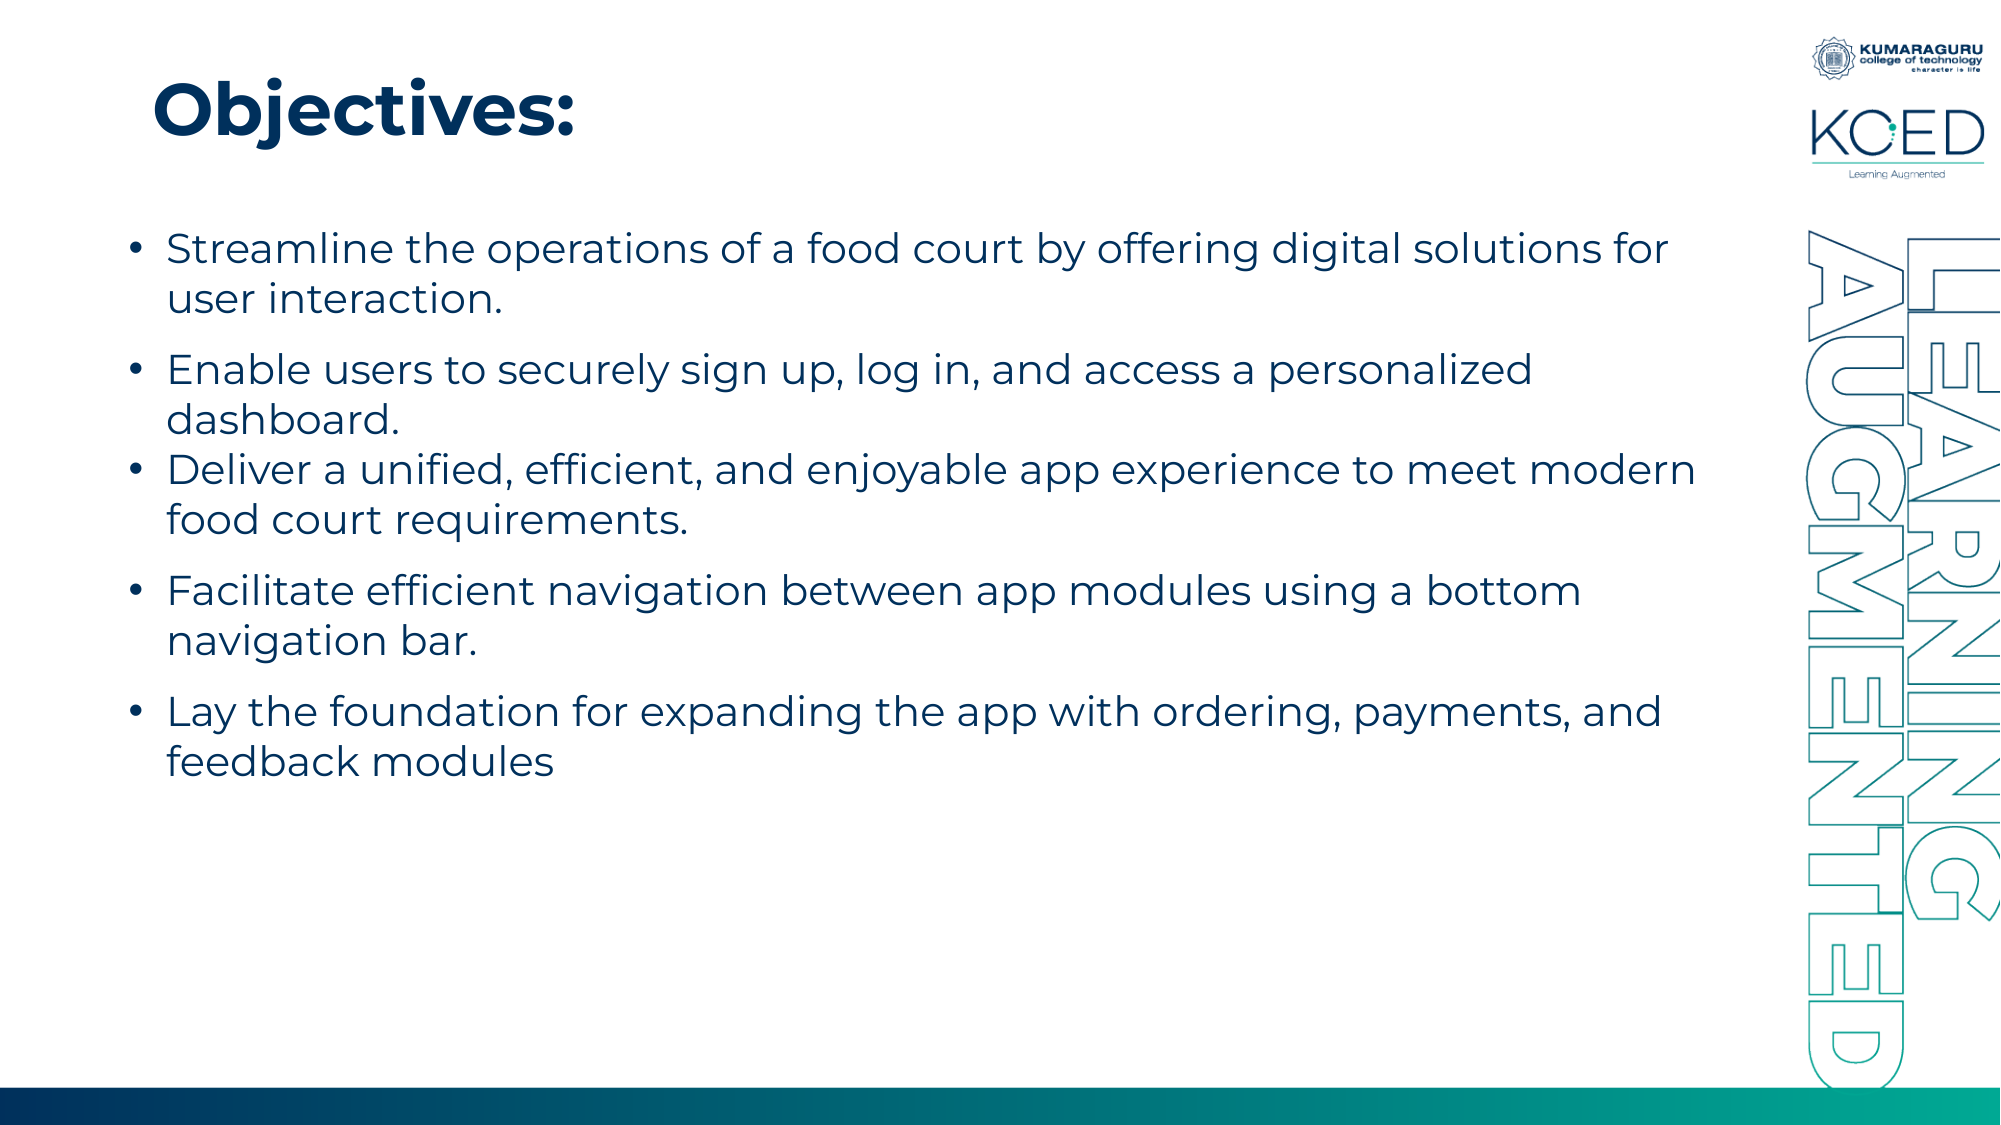

# Objectives:
Streamline the operations of a food court by offering digital solutions for user interaction.
Enable users to securely sign up, log in, and access a personalized dashboard.
Deliver a unified, efficient, and enjoyable app experience to meet modern food court requirements.
Facilitate efficient navigation between app modules using a bottom navigation bar.
Lay the foundation for expanding the app with ordering, payments, and feedback modules